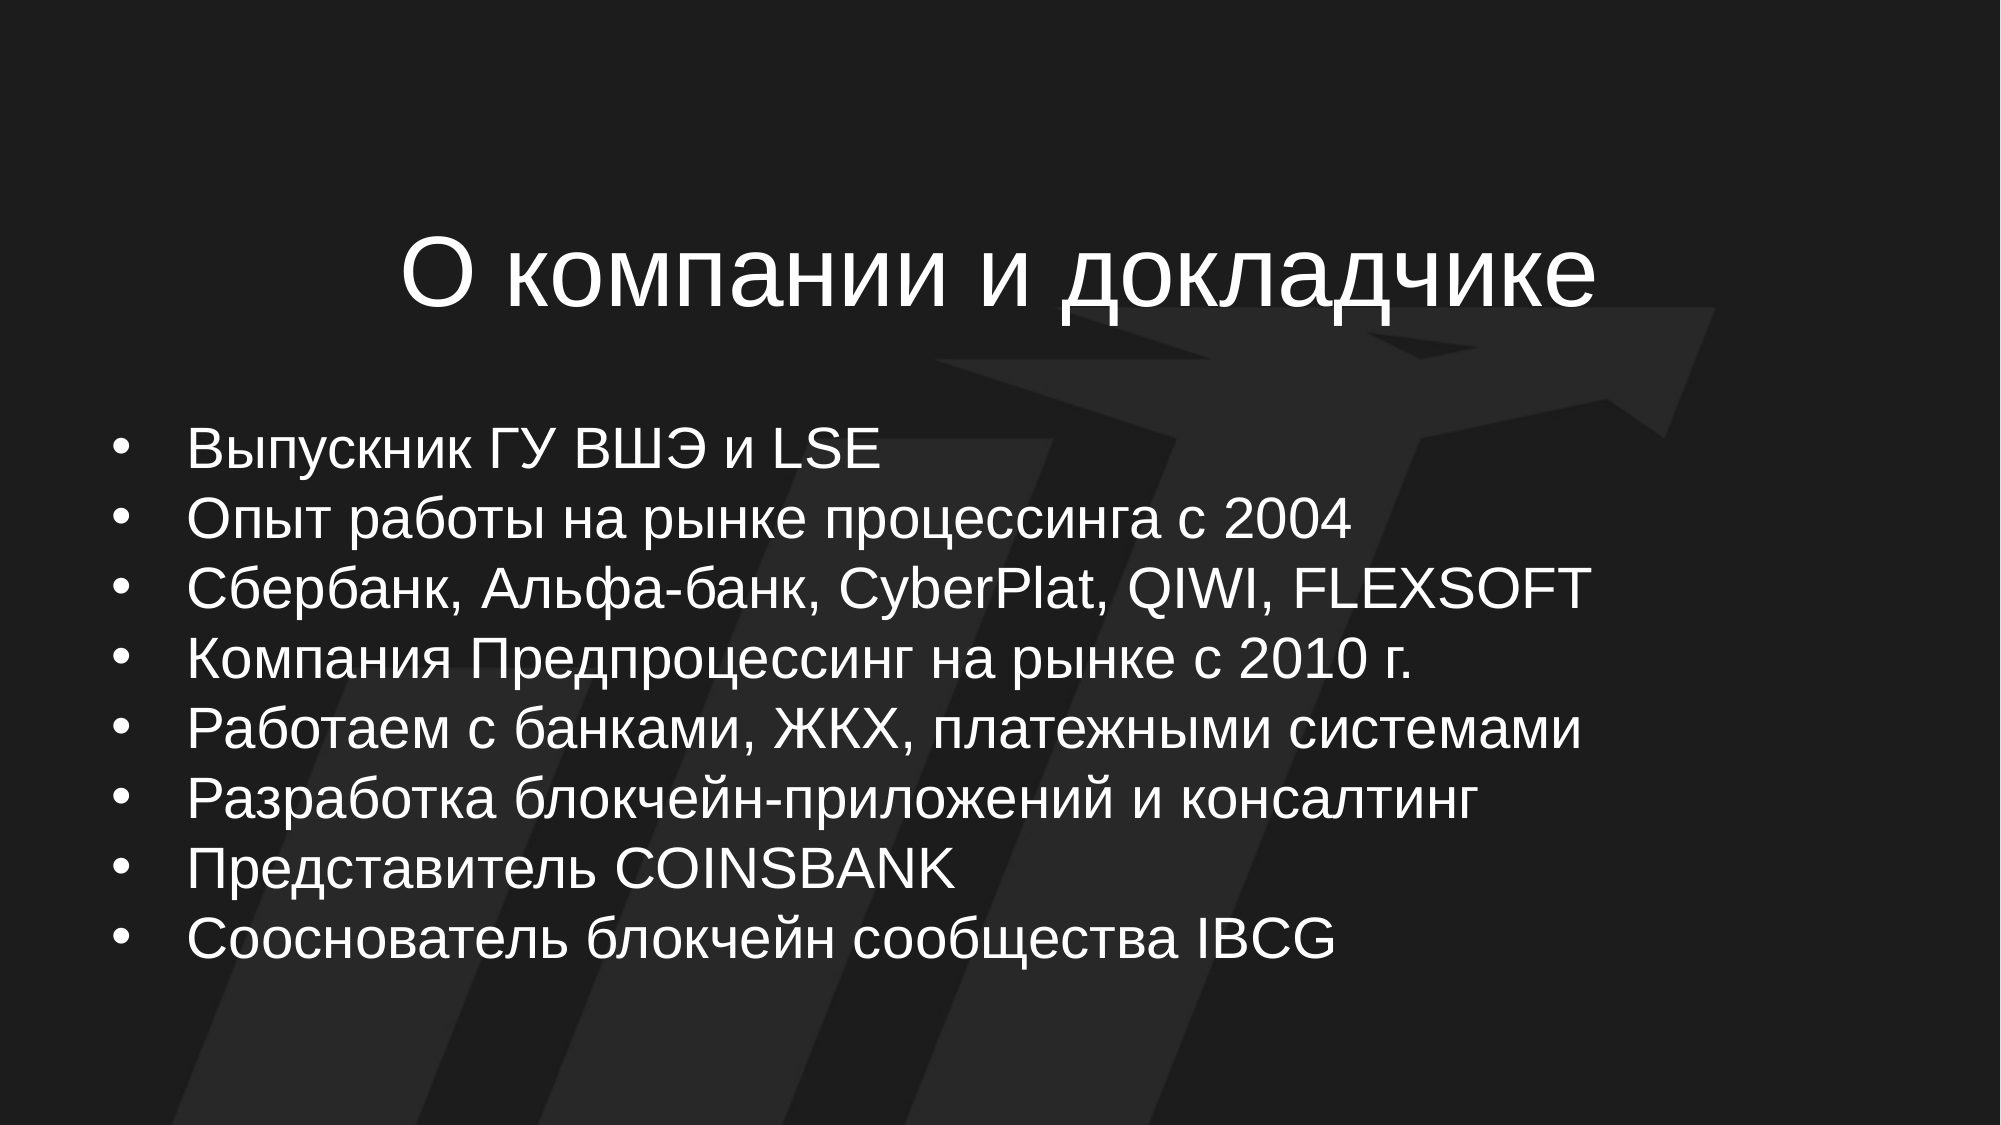

О компании и докладчике
Выпускник ГУ ВШЭ и LSE
Опыт работы на рынке процессинга с 2004
Сбербанк, Альфа-банк, CyberPlat, QIWI, FLEXSOFT
Компания Предпроцессинг на рынке с 2010 г.
Работаем с банками, ЖКХ, платежными системами
Разработка блокчейн-приложений и консалтинг
Представитель COINSBANK
Сооснователь блокчейн сообщества IBCG